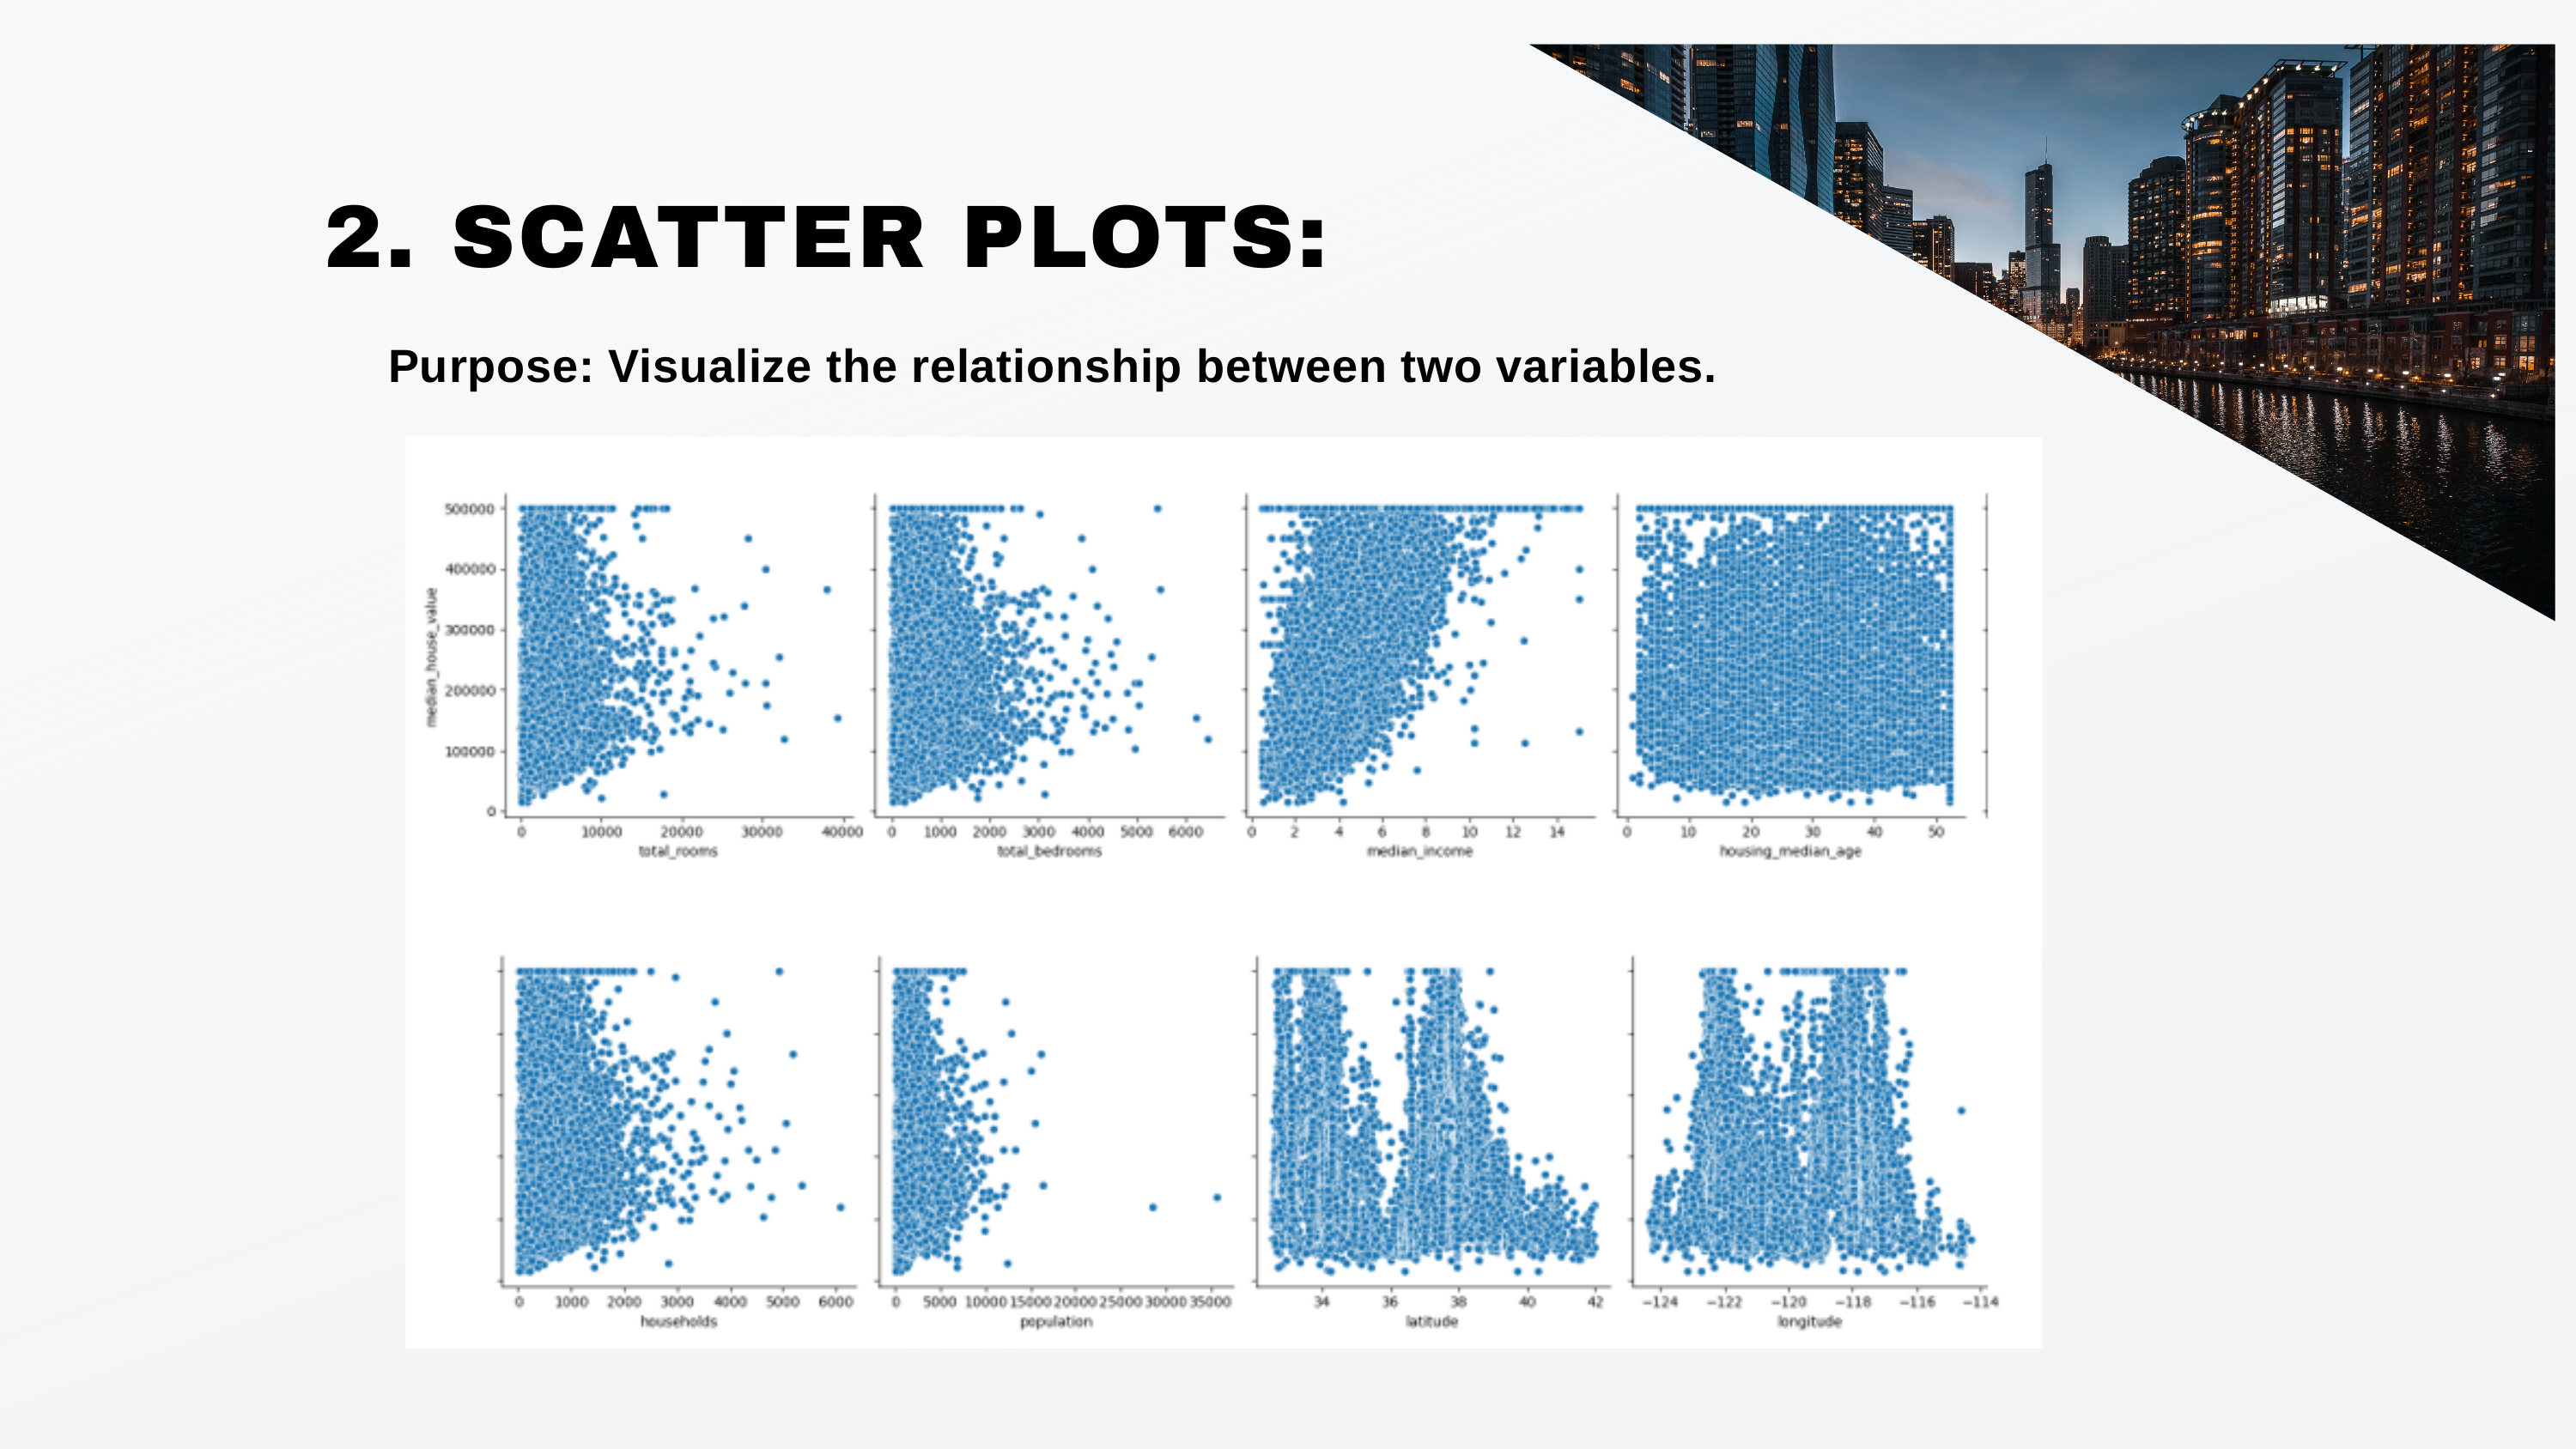

2. SCATTER PLOTS:
Purpose: Visualize the relationship between two variables.